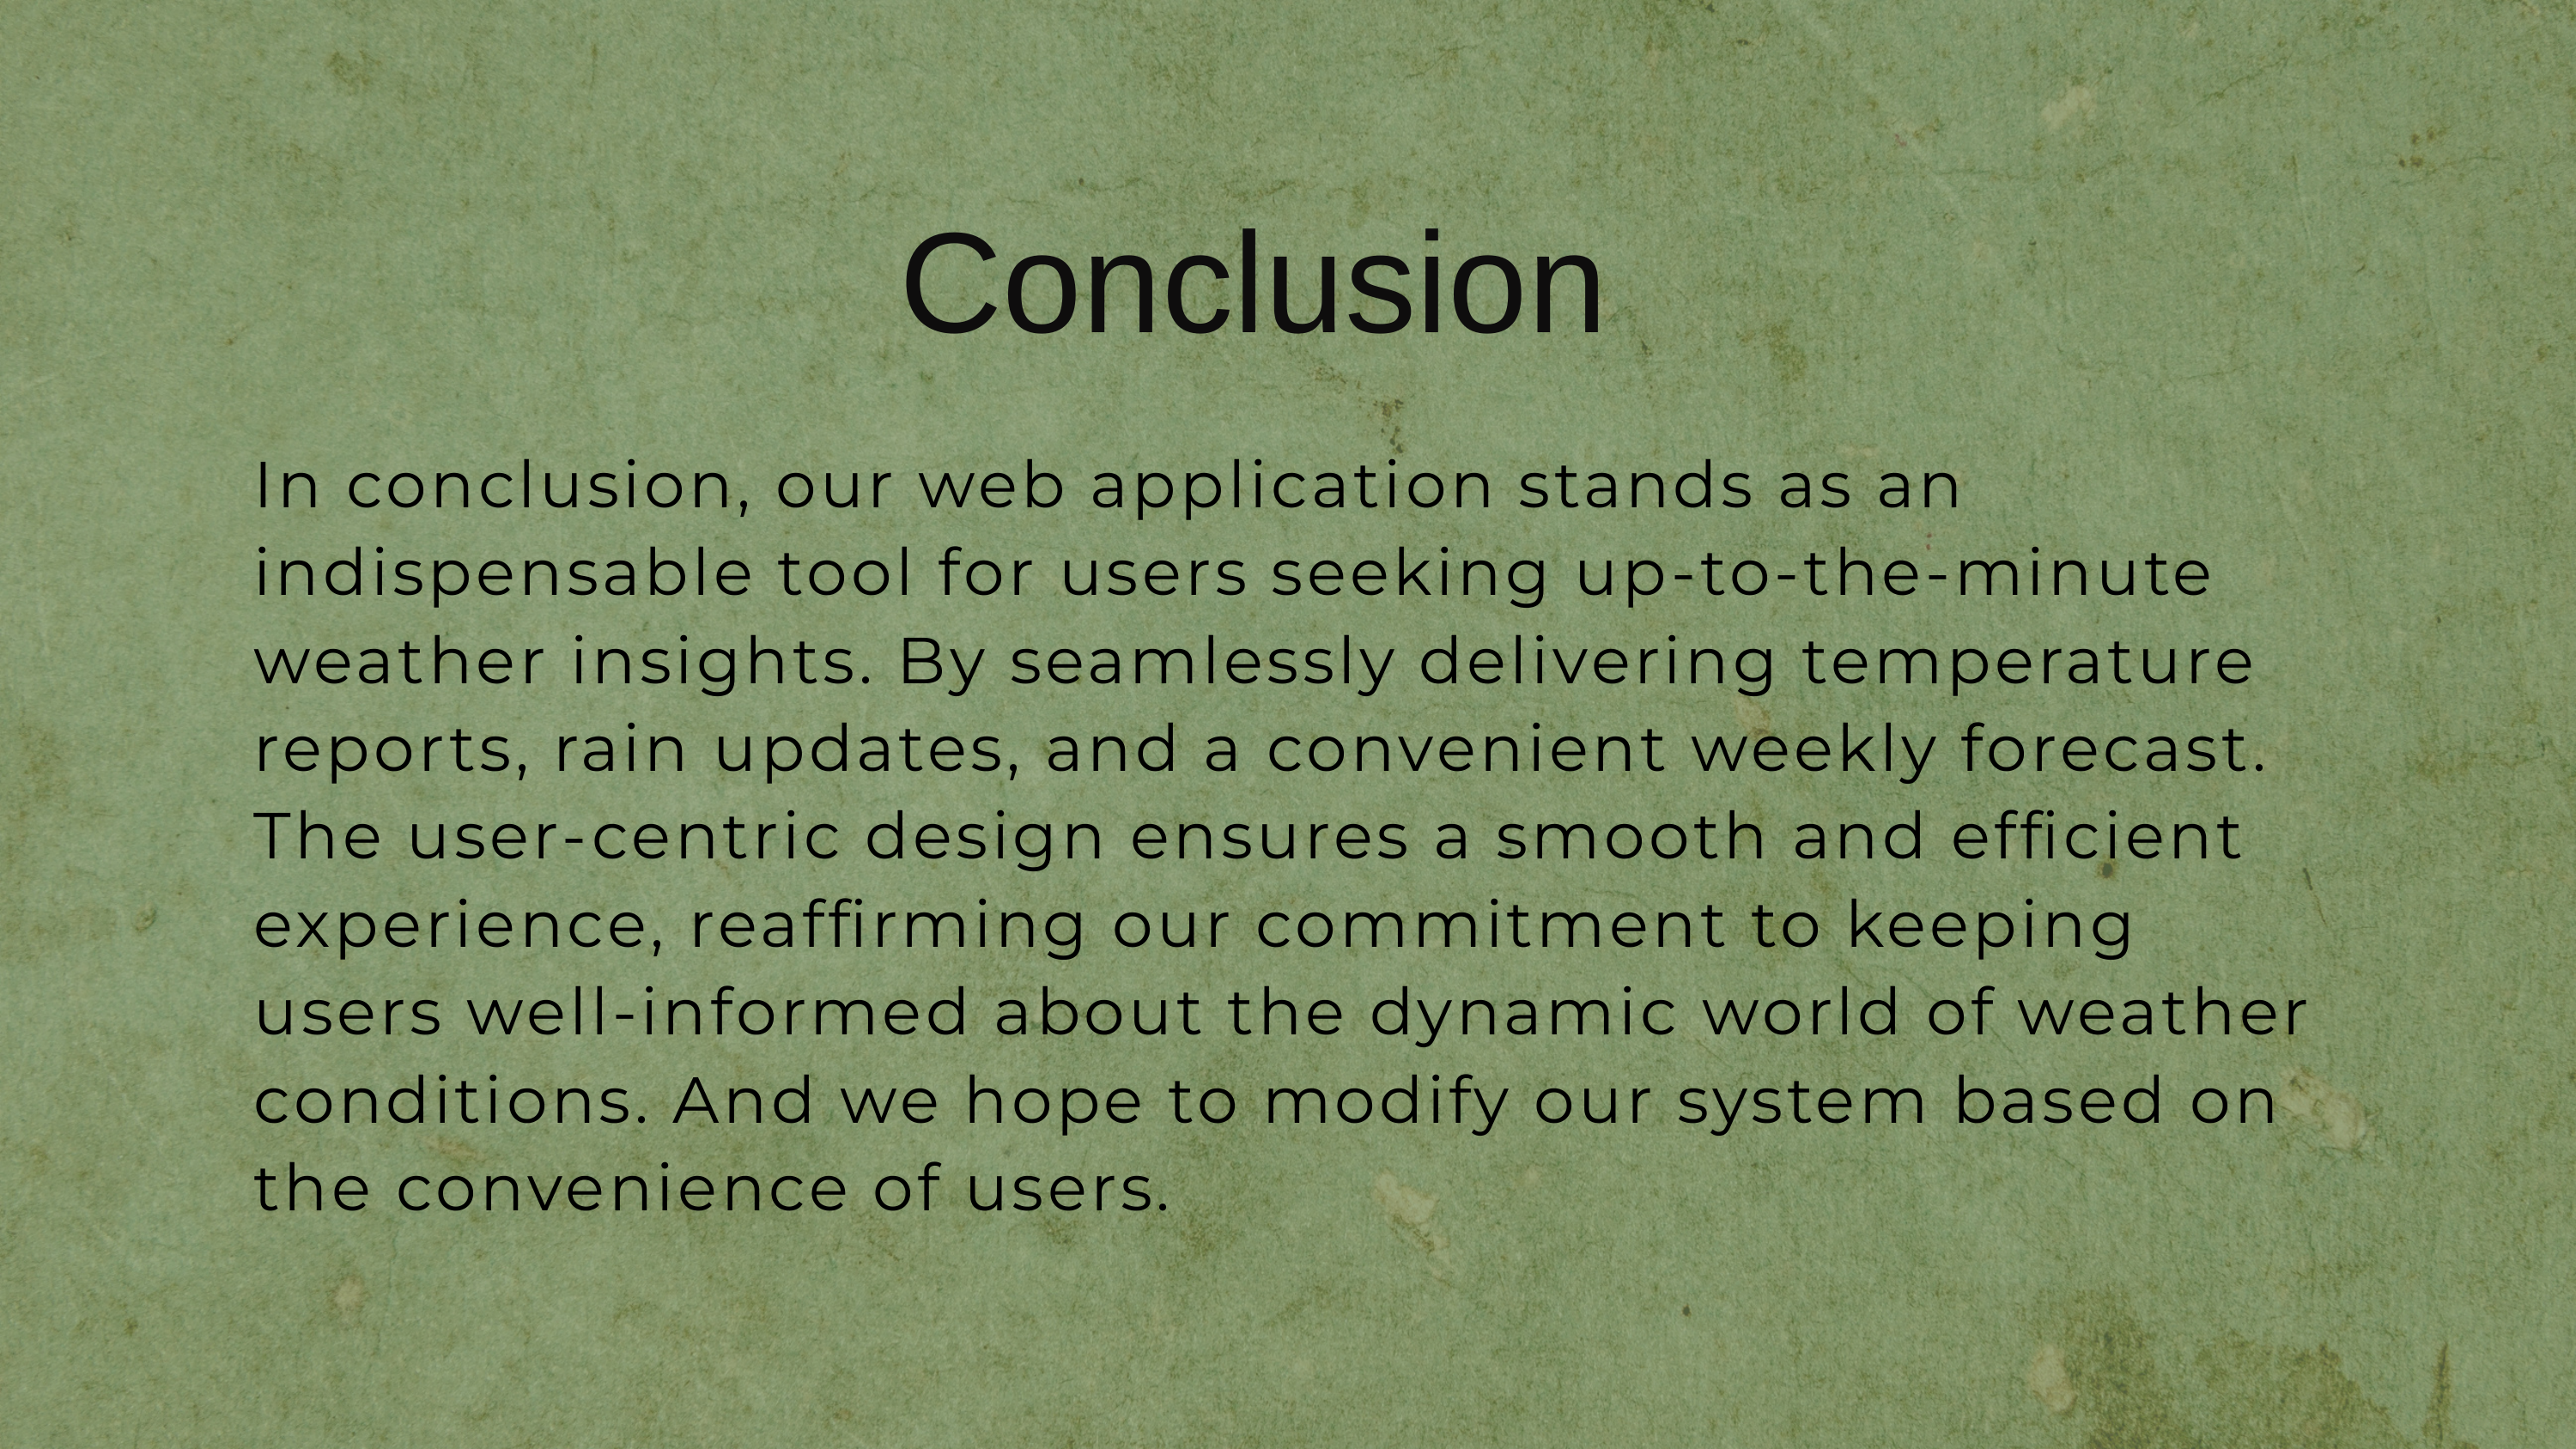

Conclusion
In conclusion, our web application stands as an indispensable tool for users seeking up-to-the-minute weather insights. By seamlessly delivering temperature reports, rain updates, and a convenient weekly forecast. The user-centric design ensures a smooth and efficient experience, reaffirming our commitment to keeping users well-informed about the dynamic world of weather conditions. And we hope to modify our system based on the convenience of users.